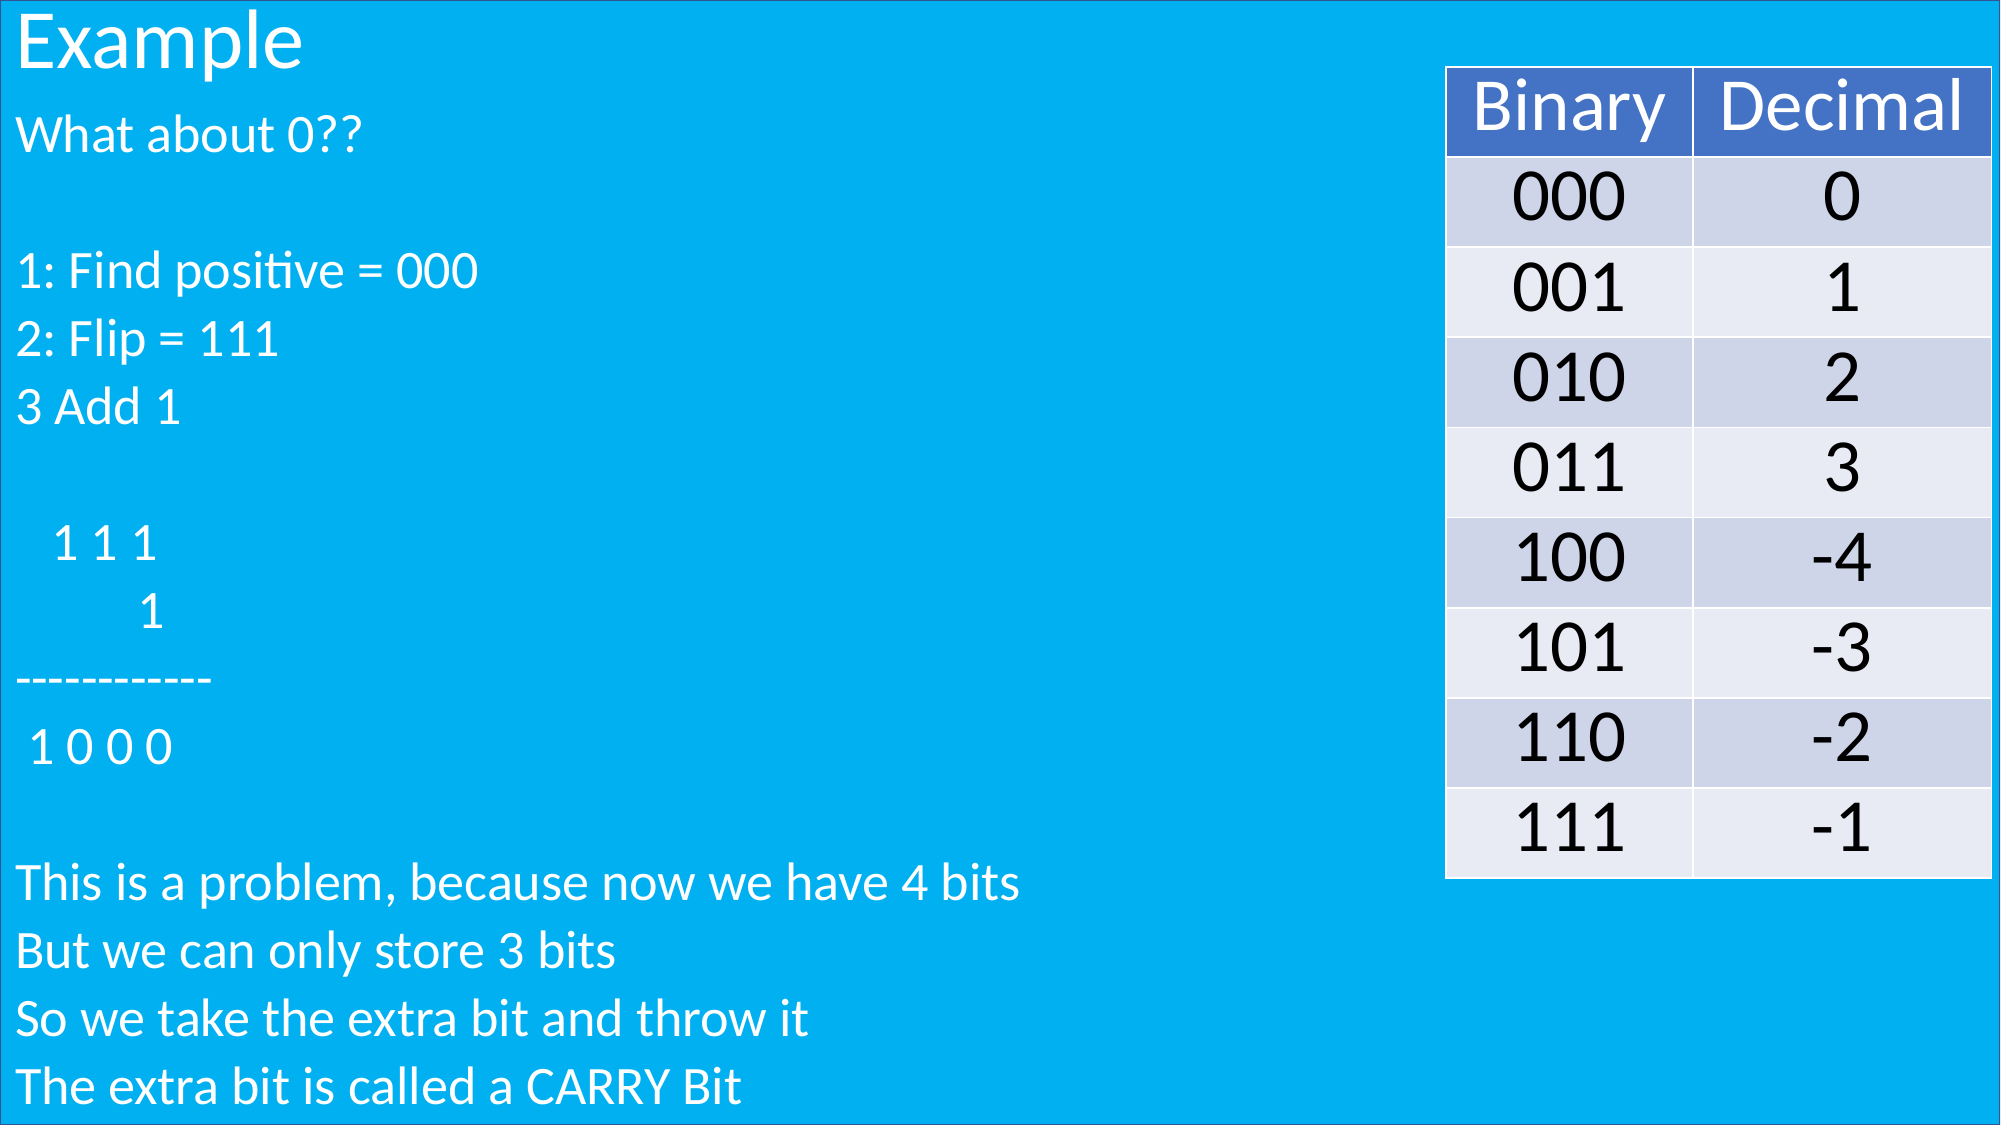

# Example
| Binary | Decimal |
| --- | --- |
| 000 | 0 |
| 001 | 1 |
| 010 | 2 |
| 011 | 3 |
| 100 | -4 |
| 101 | -3 |
| 110 | -2 |
| 111 | -1 |
What about 0??

1: Find positive = 000
2: Flip = 111
3 Add 1

   1 1 1
          1
------------
 1 0 0 0

This is a problem, because now we have 4 bits
But we can only store 3 bits
So we take the extra bit and throw it
The extra bit is called a CARRY Bit